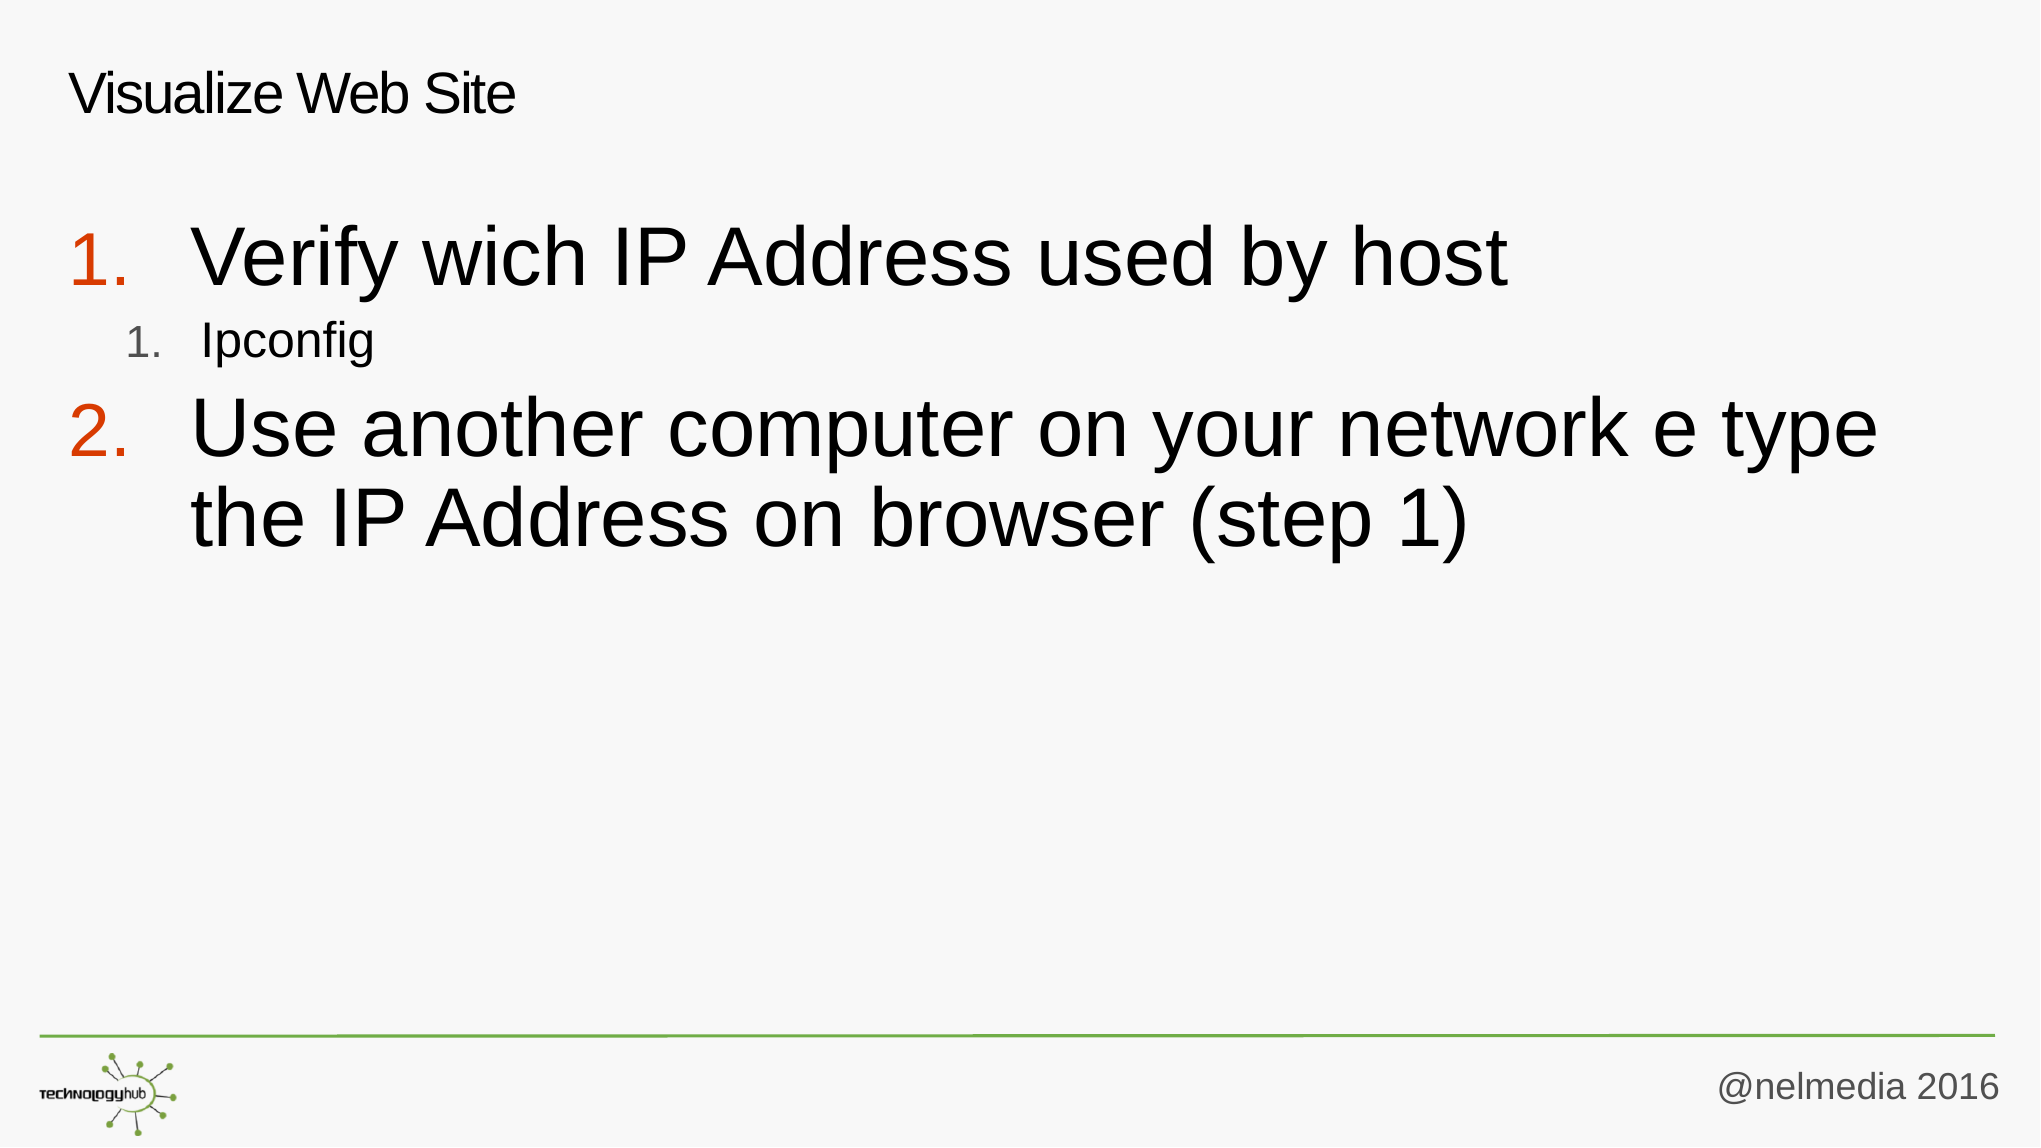

# Visualize Web Site
Verify wich IP Address used by host
Ipconfig
Use another computer on your network e type the IP Address on browser (step 1)